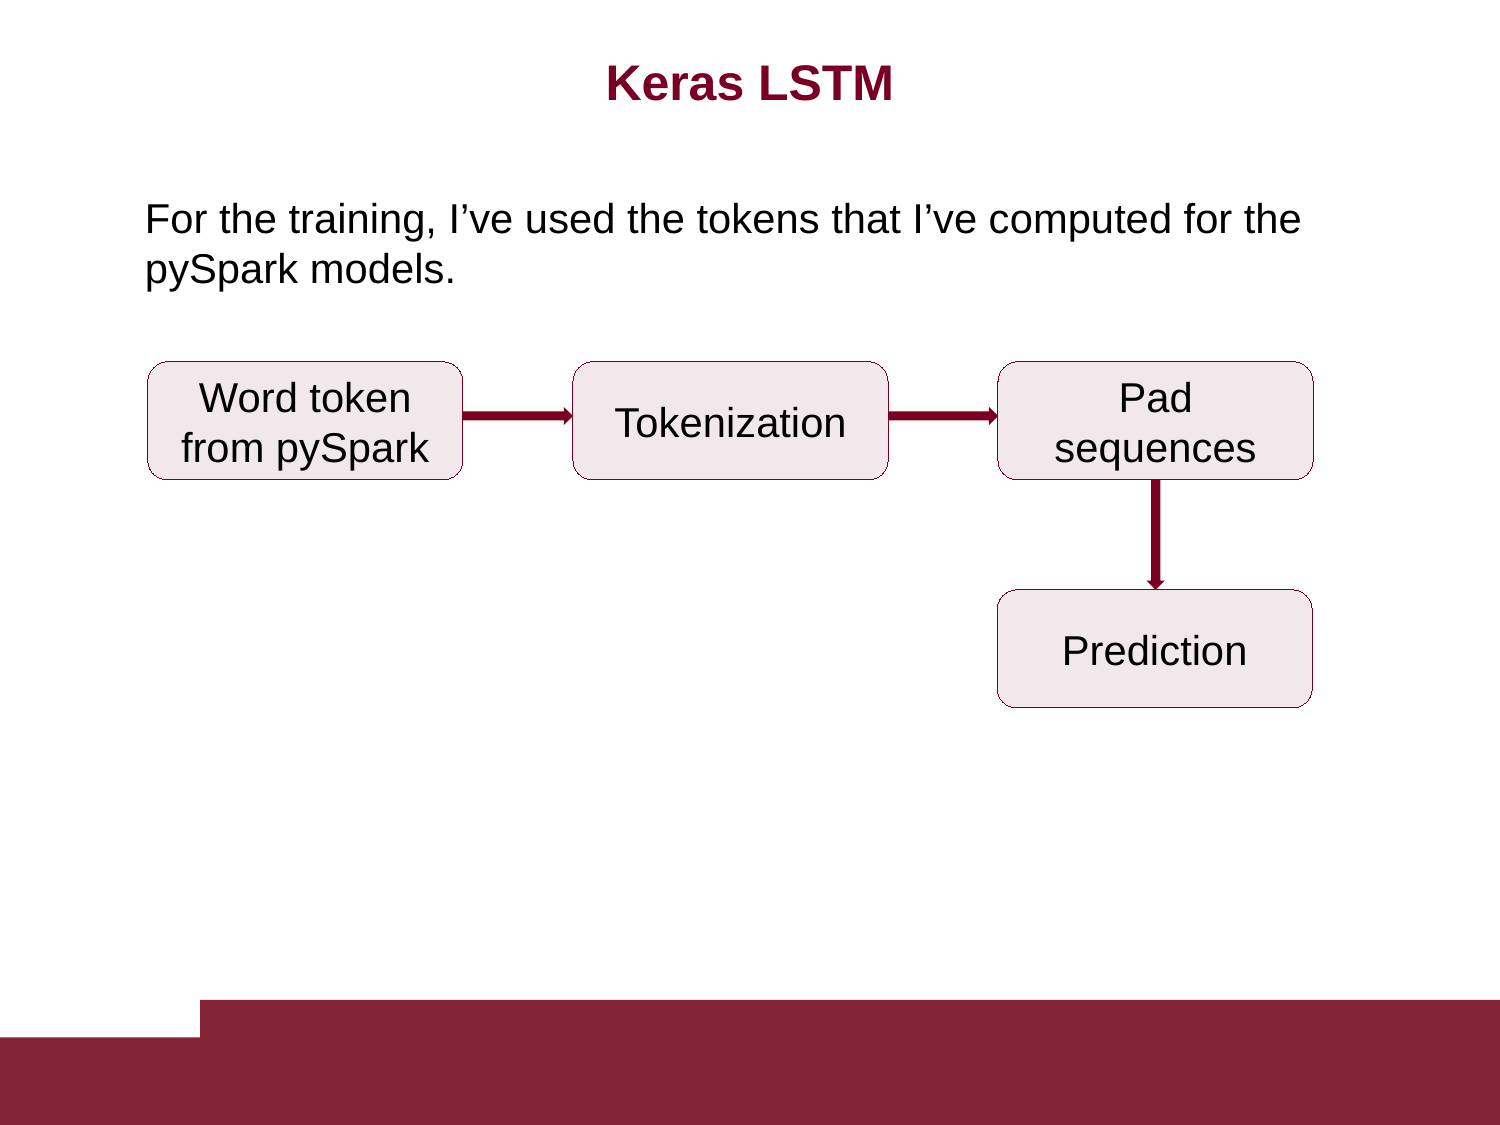

Keras LSTM
For the training, I’ve used the tokens that I’ve computed for the pySpark models.

Word token from pySpark
Tokenization
Pad sequences
Get displayed tweets

Prediction
Change tweet backgroud